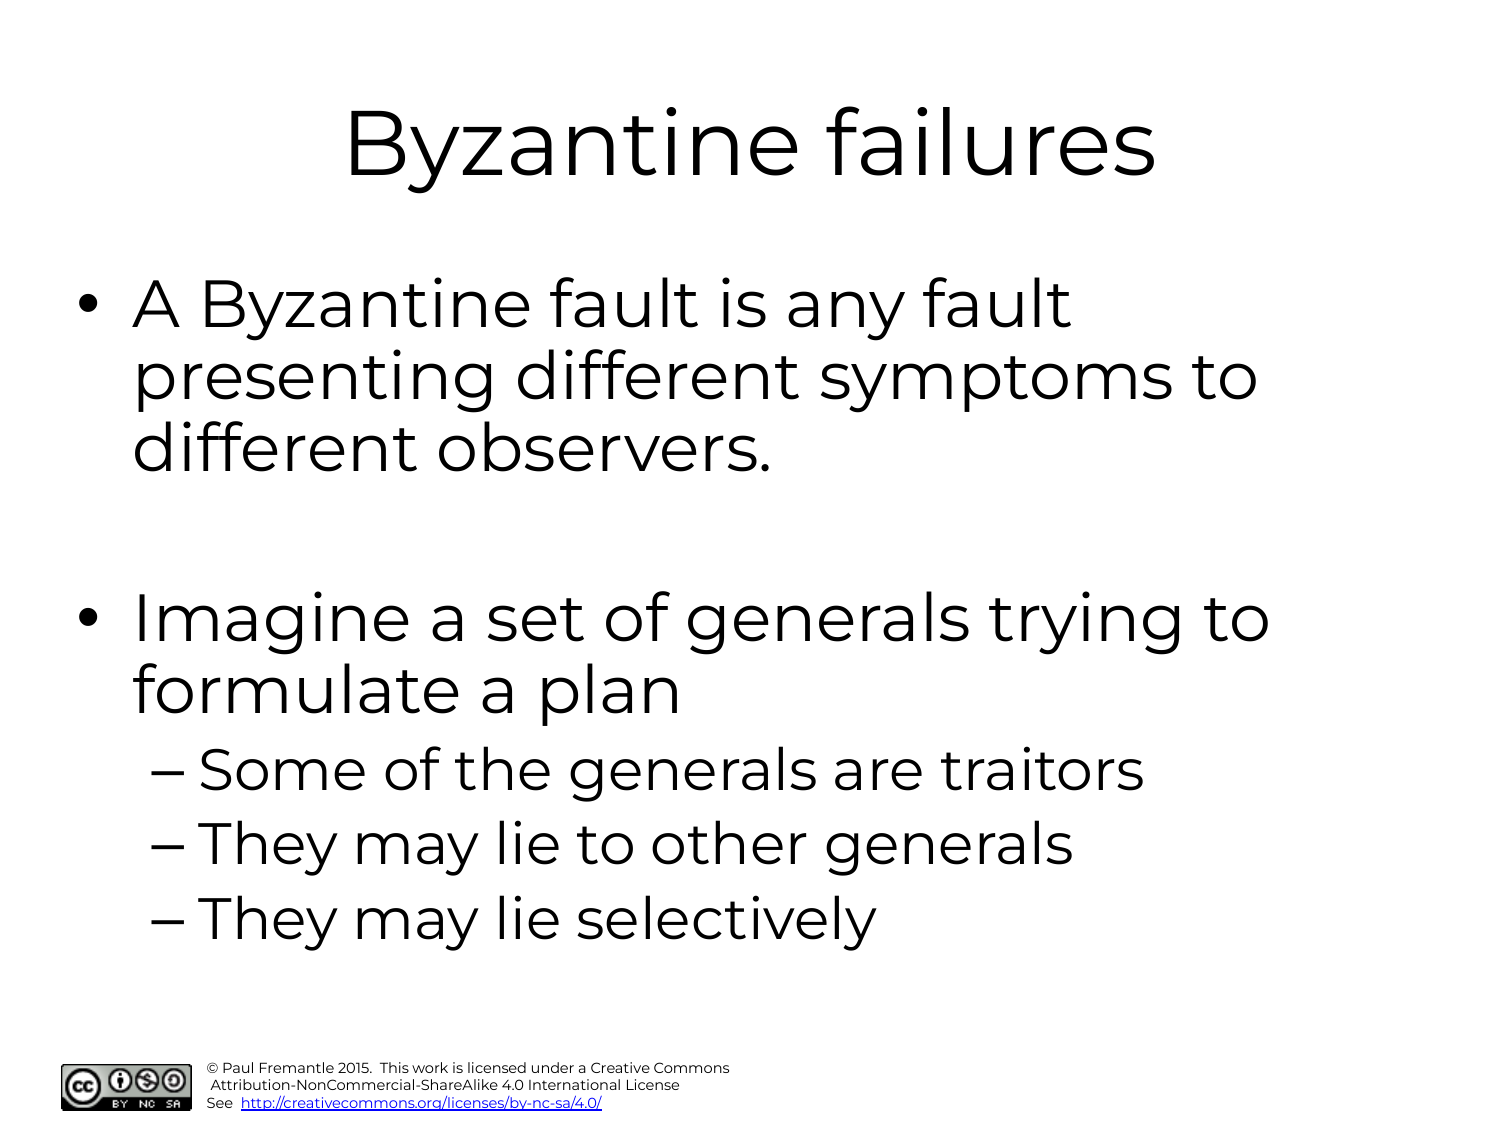

# Byzantine failures
A Byzantine fault is any fault presenting different symptoms to different observers.

Imagine a set of generals trying to formulate a plan
Some of the generals are traitors
They may lie to other generals
They may lie selectively